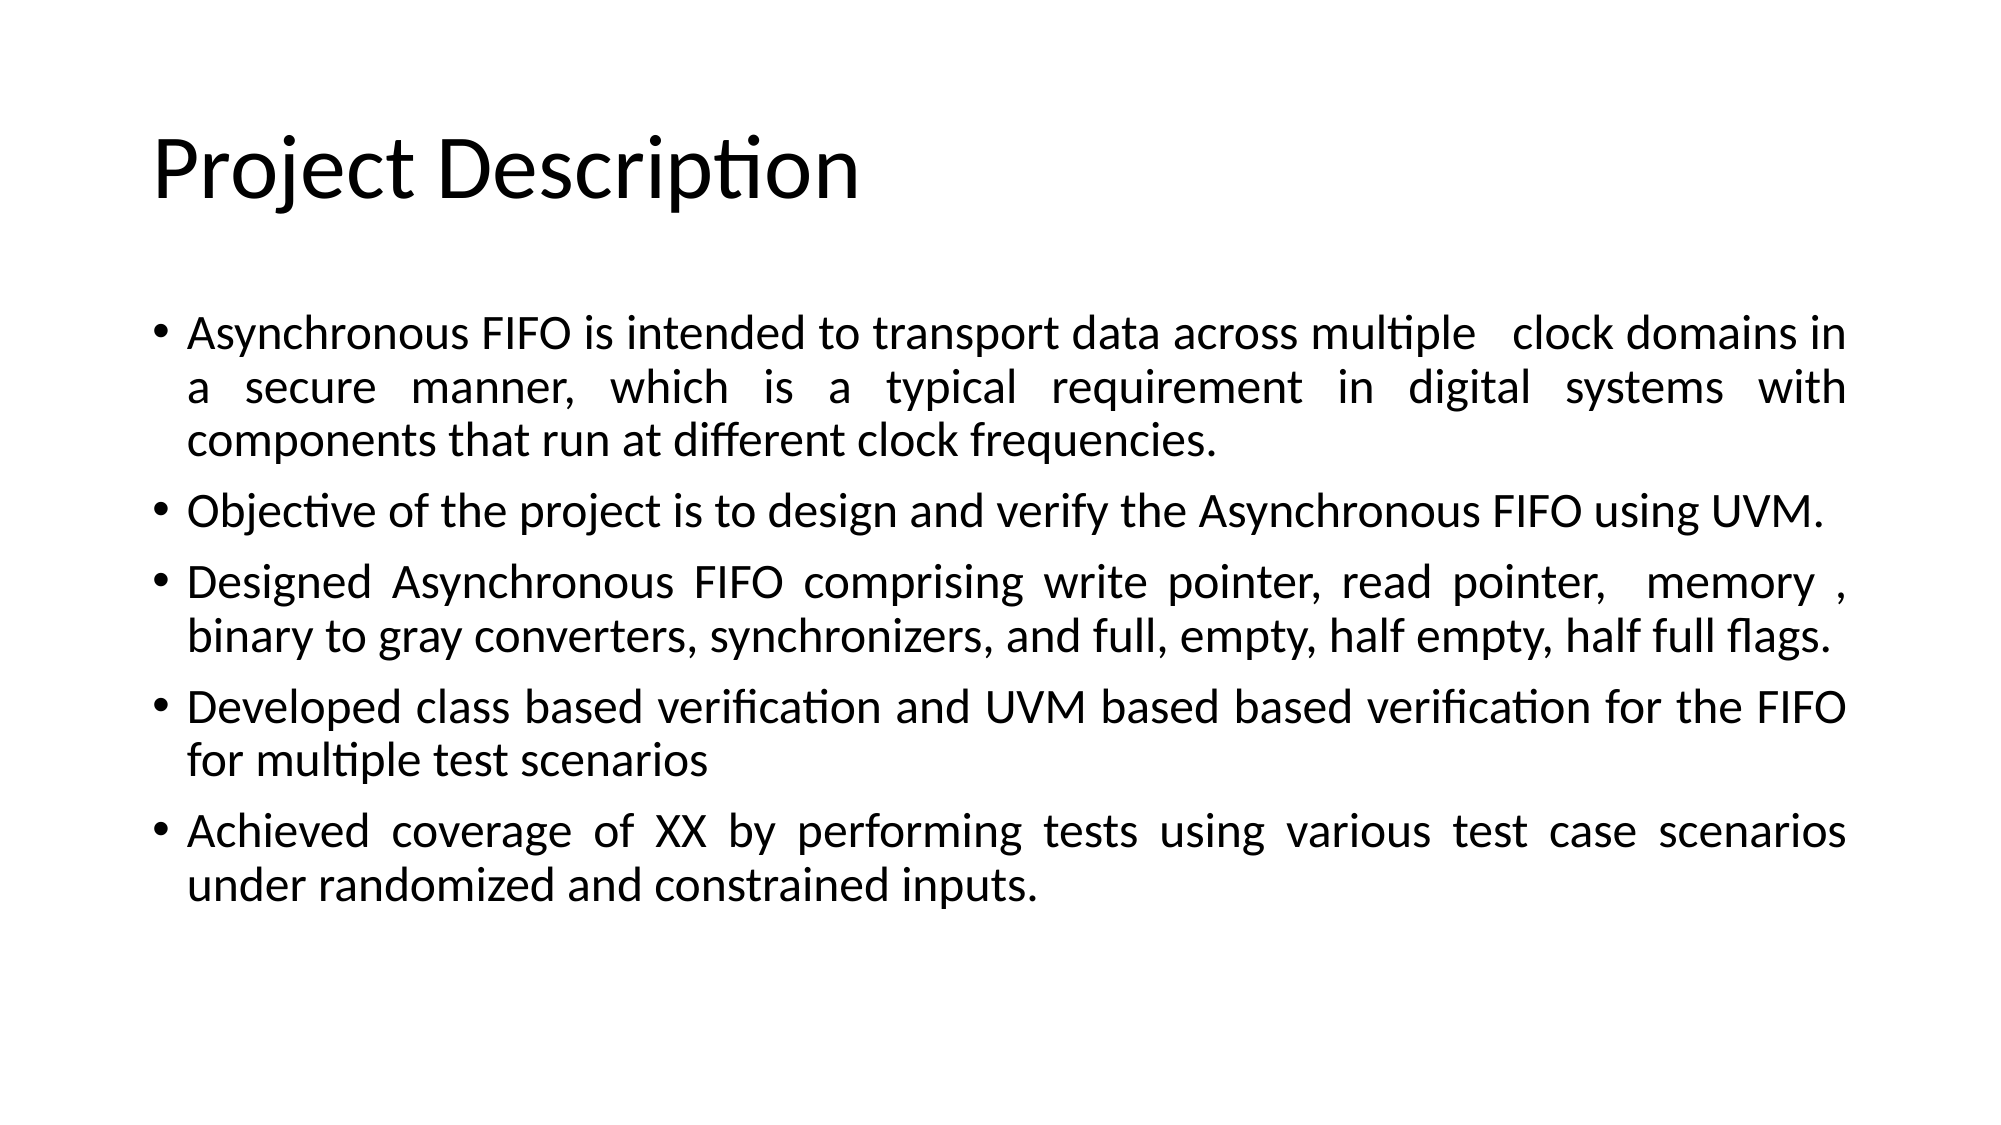

# Project Description
Asynchronous FIFO is intended to transport data across multiple   clock domains in a secure manner, which is a typical requirement in digital systems with components that run at different clock frequencies.
Objective of the project is to design and verify the Asynchronous FIFO using UVM.
Designed Asynchronous FIFO comprising write pointer, read pointer,  memory , binary to gray converters, synchronizers, and full, empty, half empty, half full flags.
Developed class based verification and UVM based based verification for the FIFO for multiple test scenarios
Achieved coverage of XX by performing tests using various test case scenarios under randomized and constrained inputs.